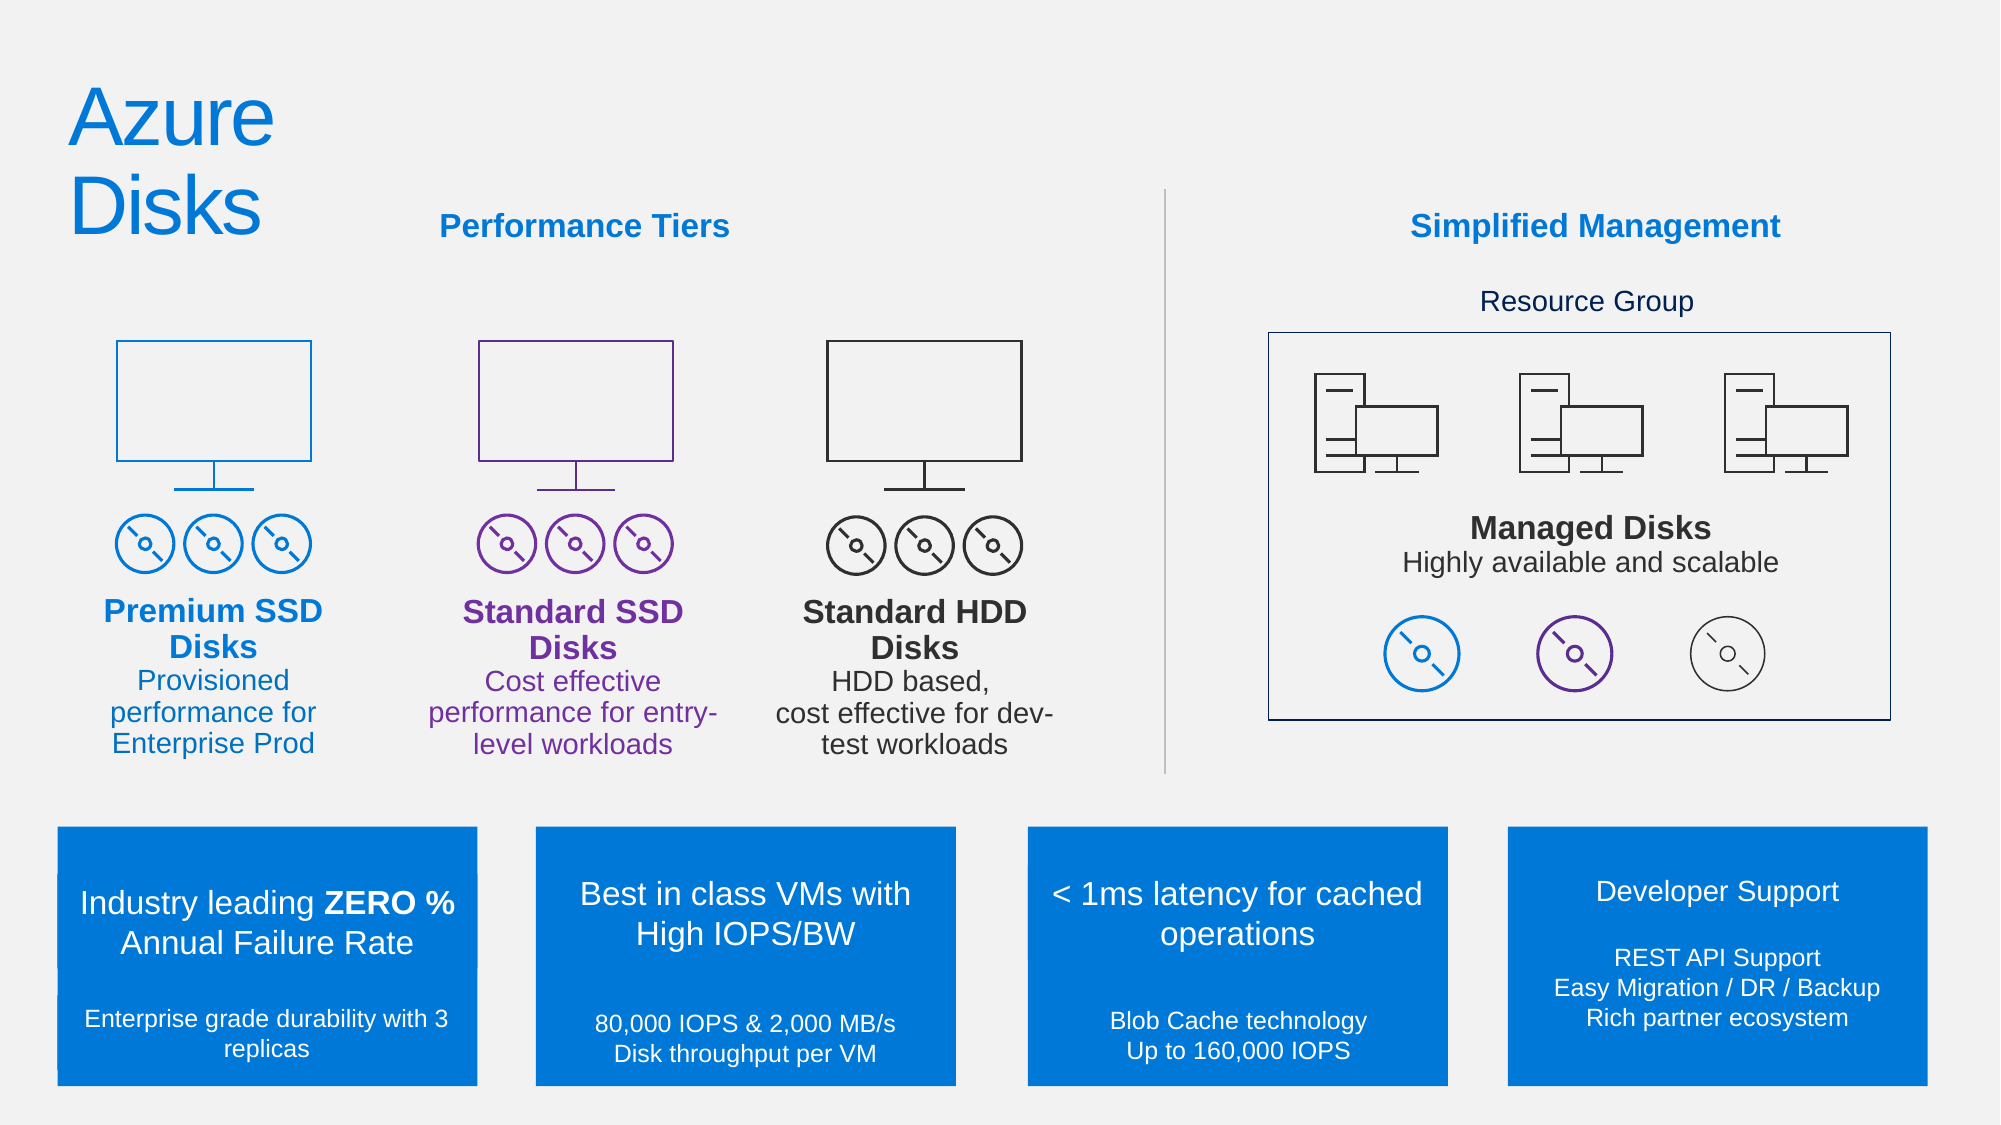

# Azure Disks
Performance Tiers
Simplified Management
Resource Group

Managed Disks
Highly available and scalable

Premium SSD Disks
Provisioned performance for Enterprise Prod
Standard SSD Disks
Cost effective performance for entry-level workloads
Standard HDD Disks
HDD based,
cost effective for dev-test workloads

Industry leading ZERO % Annual Failure Rate
Enterprise grade durability with 3 replicas

Best in class VMs with
High IOPS/BW
80,000 IOPS & 2,000 MB/s
Disk throughput per VM

< 1ms latency for cached operations
Blob Cache technology
Up to 160,000 IOPS

Developer Support
REST API Support
Easy Migration / DR / Backup
Rich partner ecosystem